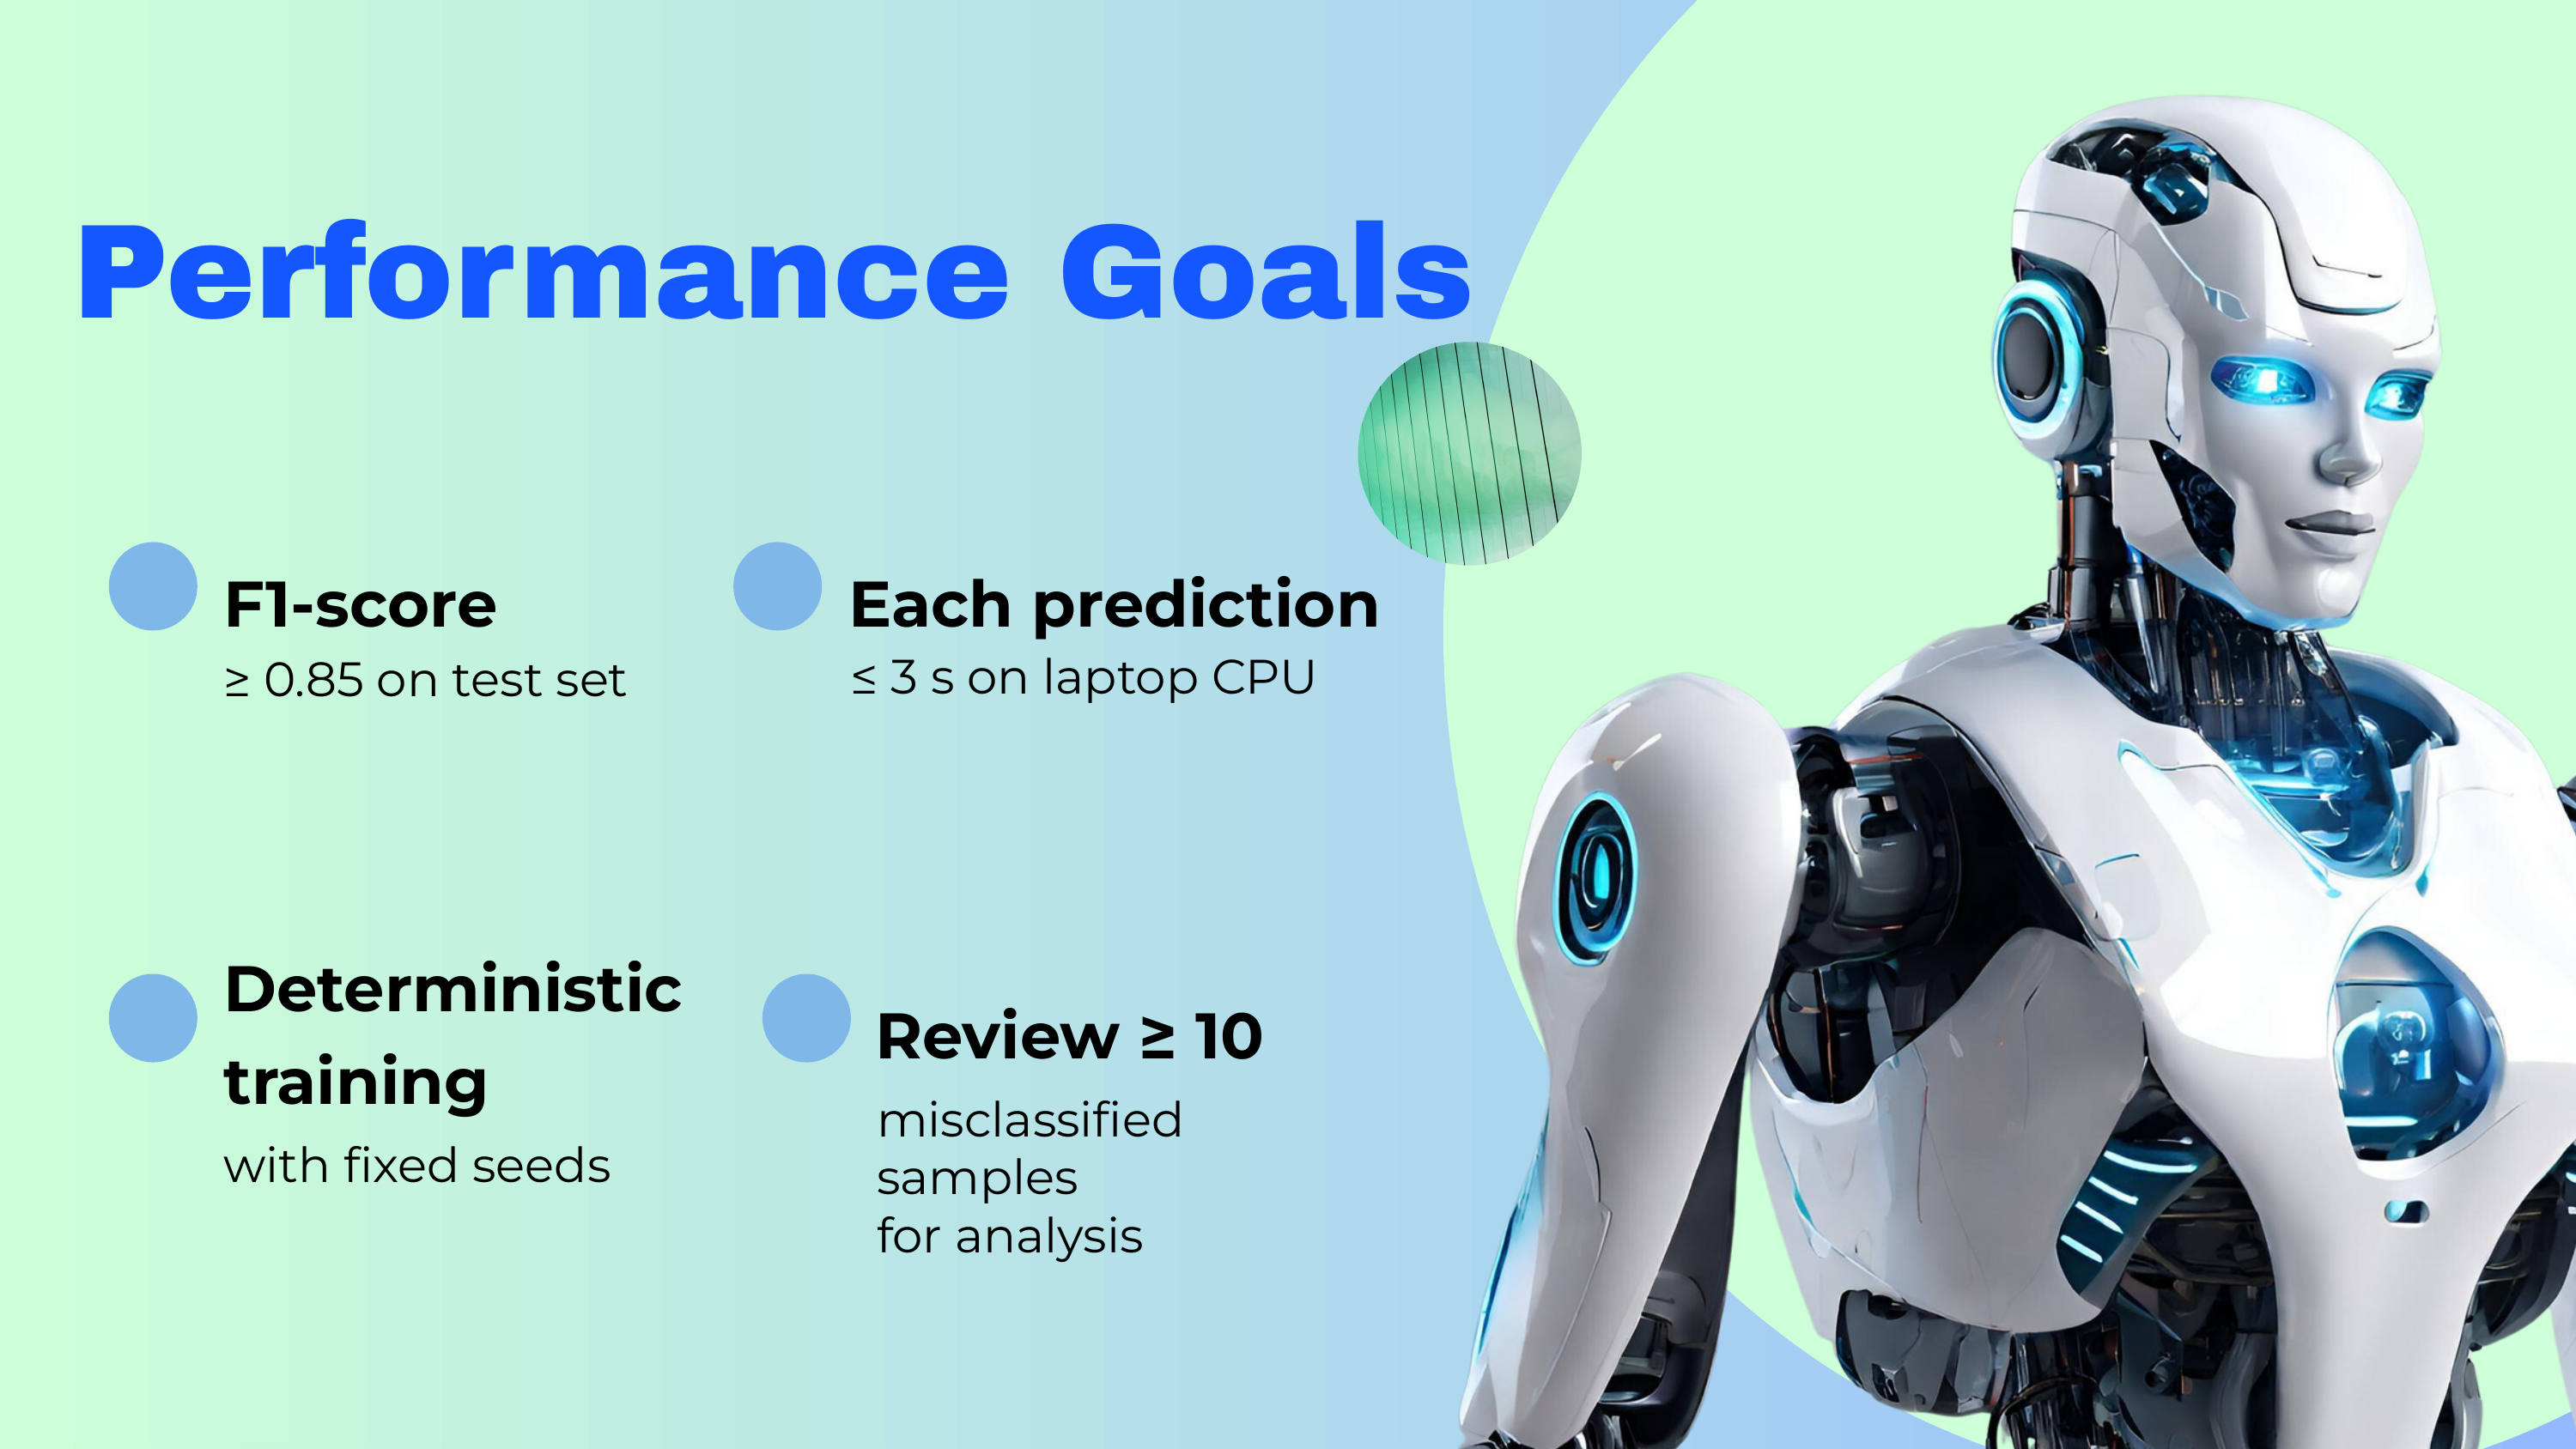

Performance Goals

F1-score
≥ 0.85 on test set
Deterministic training
with fixed seeds
Each prediction
≤ 3 s on laptop CPU

Review ≥ 10
misclassified samples
for analysis